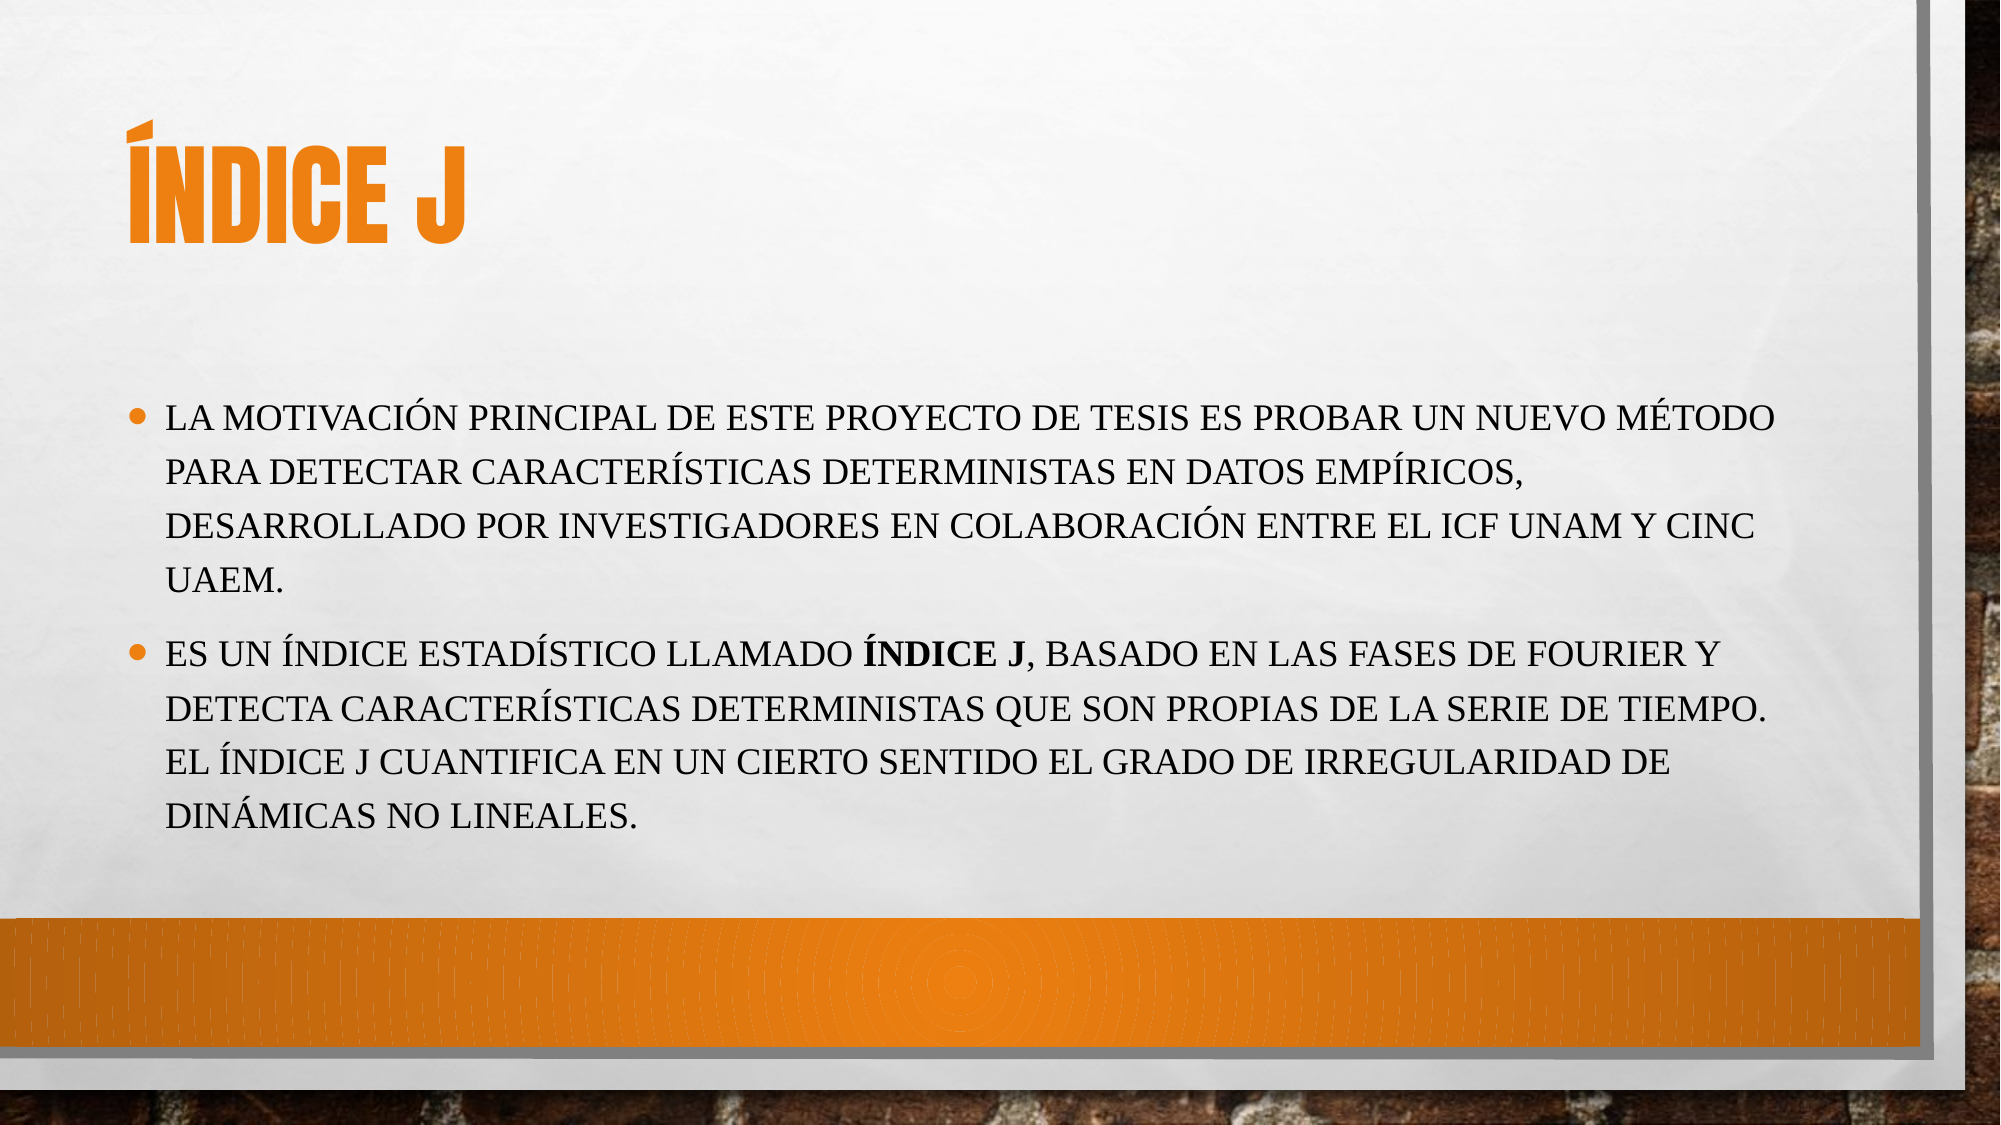

# Índice j
La motivación principal de este proyecto de tesis es probar un nuevo método para detectar características deterministas en datos empíricos, desarrollado por investigadores en colaboración entre el ICF UNAM y CinC UAEM.
Es un índice estadístico llamado índice j, basado en las fases de Fourier y detecta características deterministas que son propias de la serie de tiempo. El índice J cuantifica en un cierto sentido el grado de irregularidad de dinámicas no lineales.